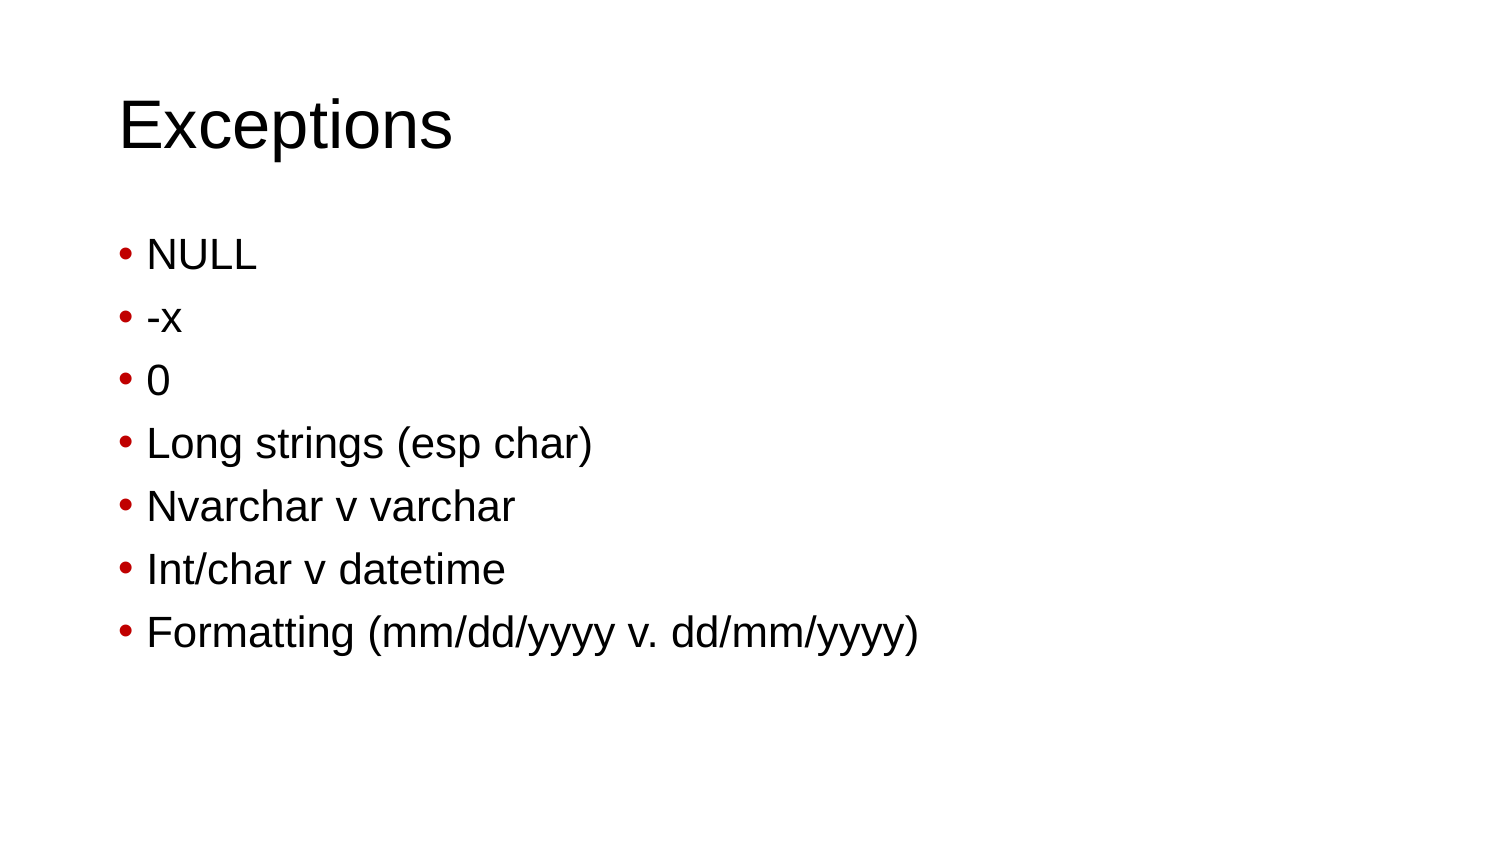

# Exceptions
NULL
-x
0
Long strings (esp char)
Nvarchar v varchar
Int/char v datetime
Formatting (mm/dd/yyyy v. dd/mm/yyyy)